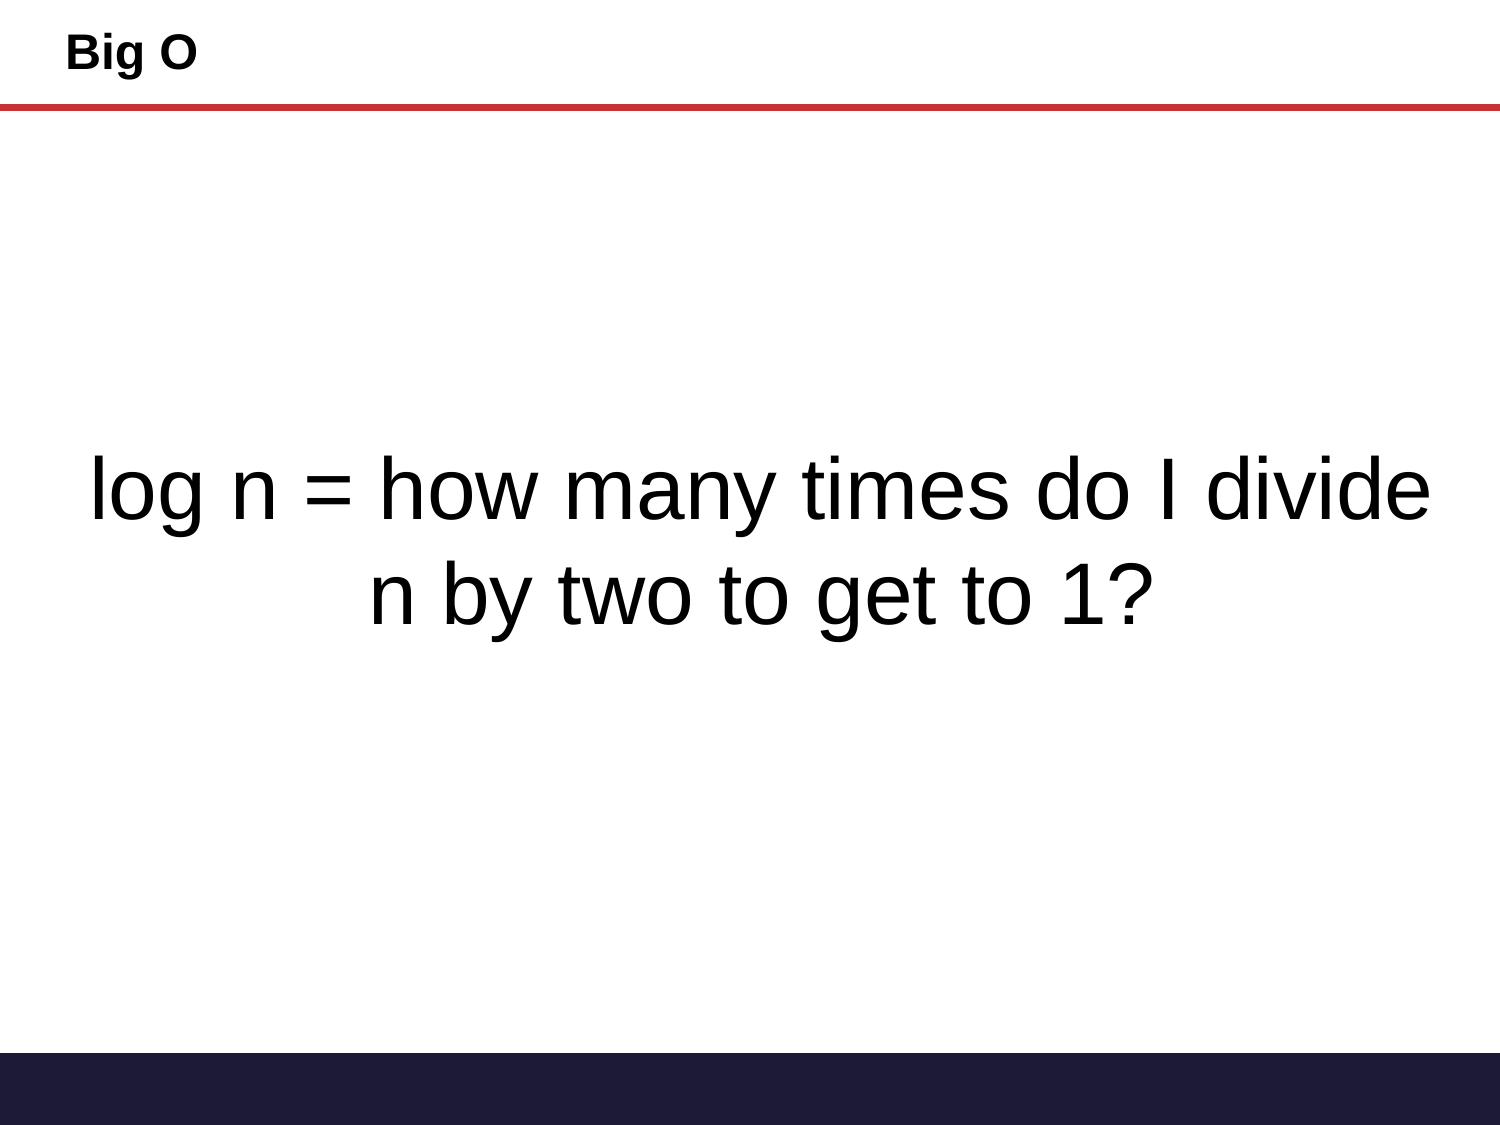

# Big O
log n = how many times do I divide n by two to get to 1?